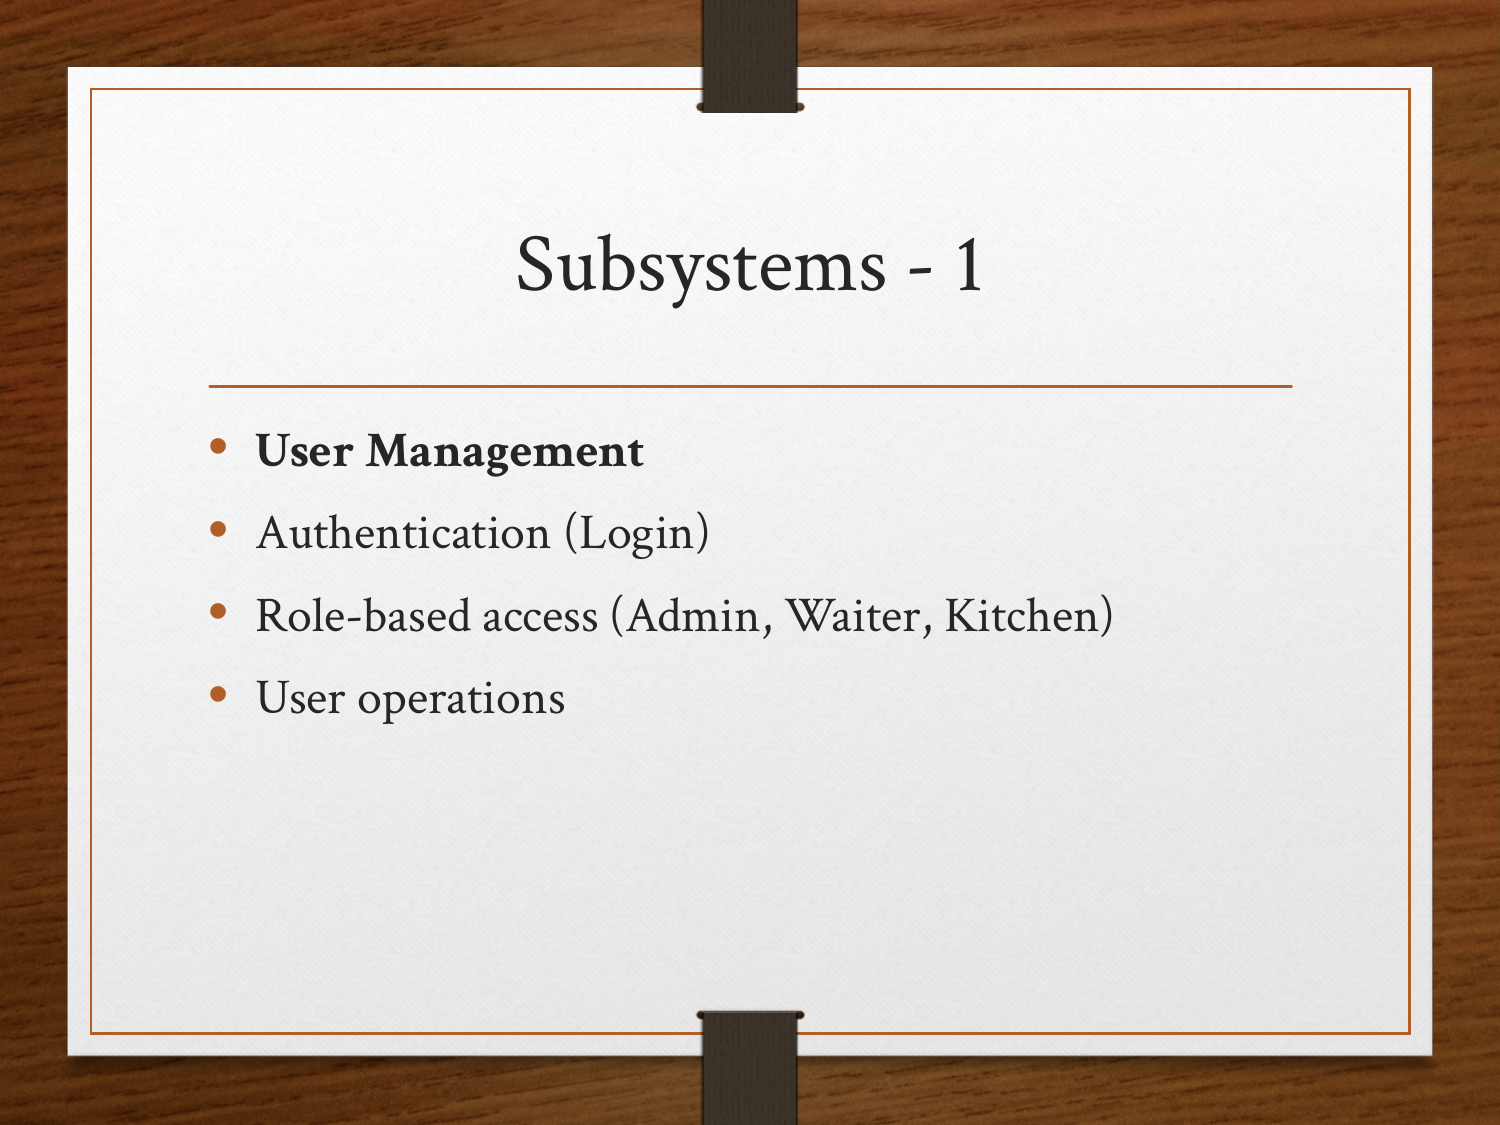

# Subsystems - 1
User Management
Authentication (Login)
Role-based access (Admin, Waiter, Kitchen)
User operations